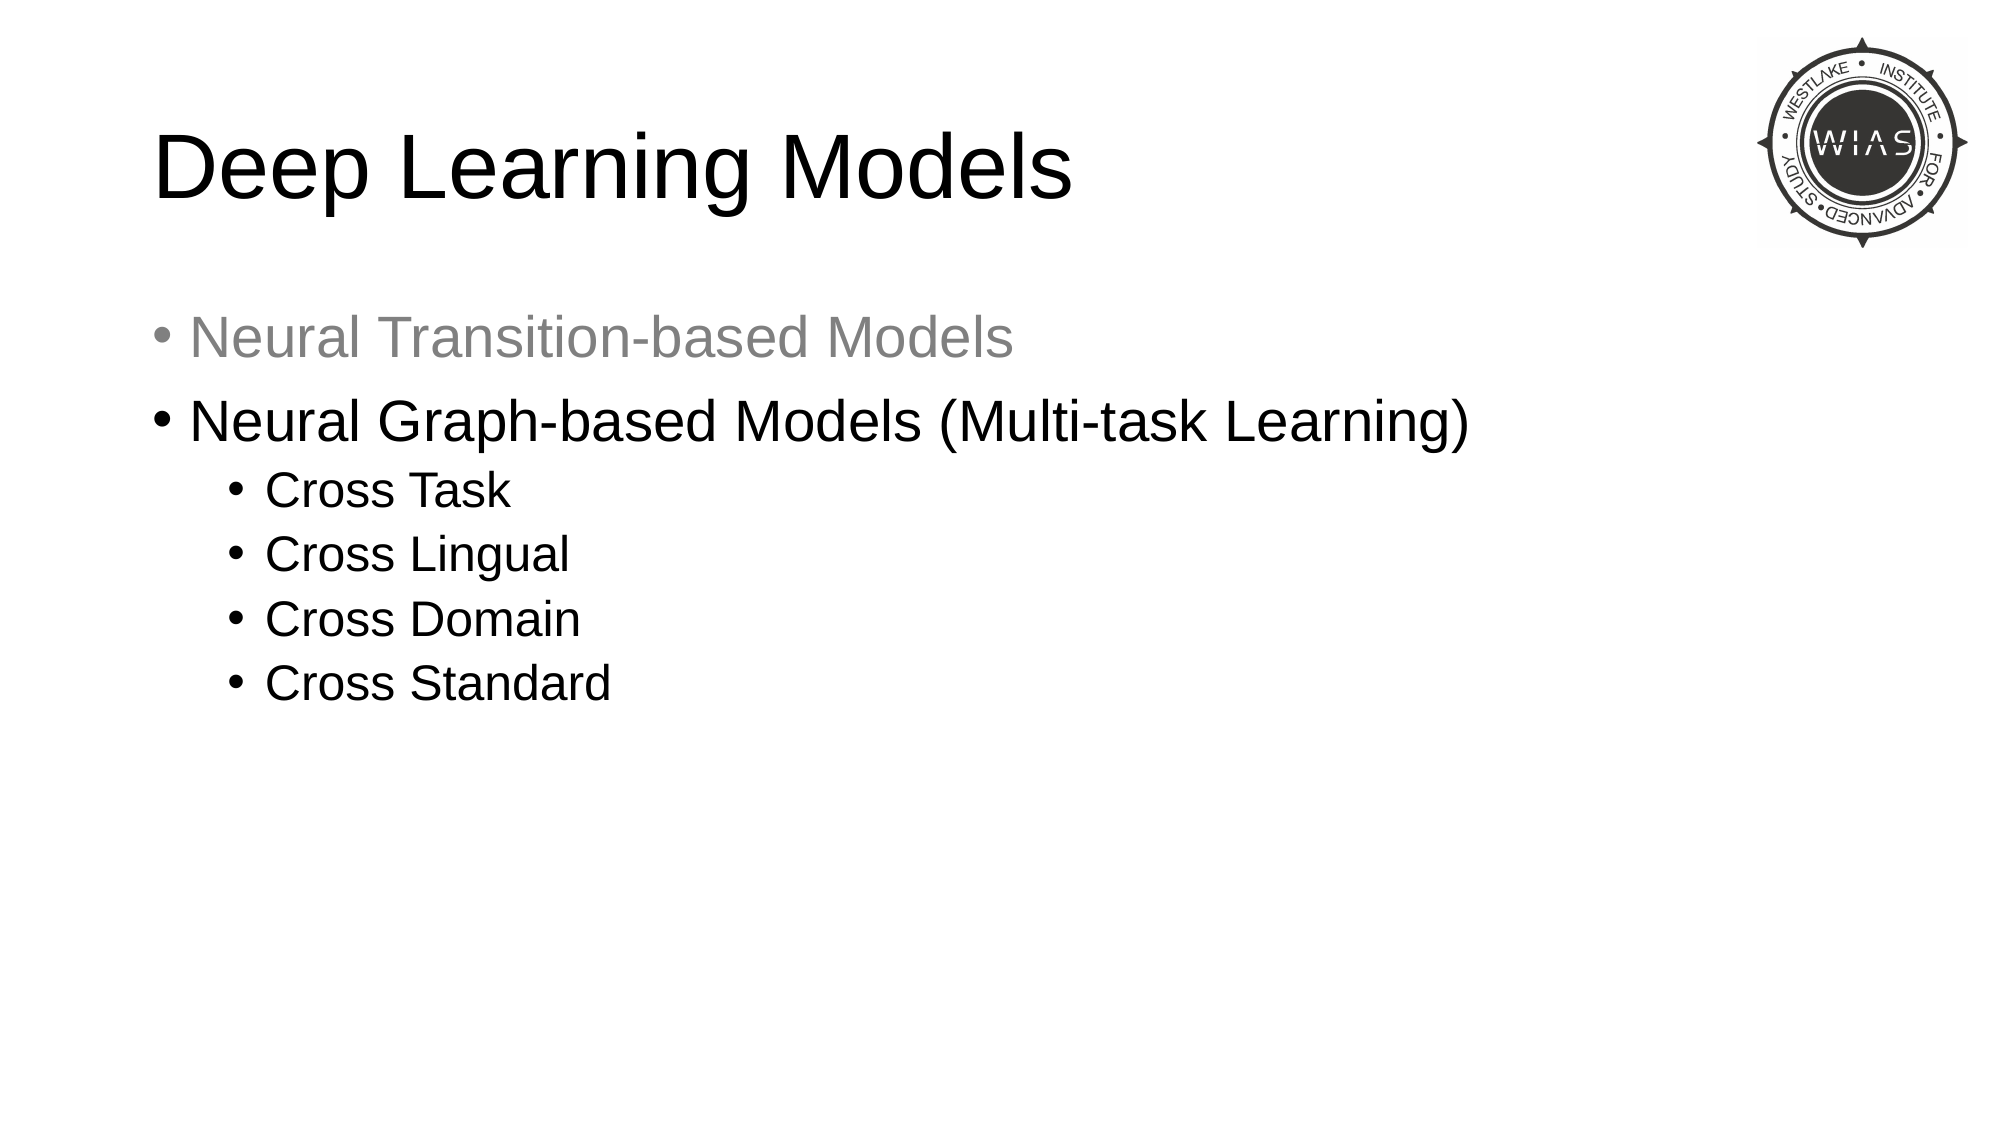

# Deep Learning Models
Neural Transition-based Models
Neural Graph-based Models (Multi-task Learning)
Cross Task
Cross Lingual
Cross Domain
Cross Standard